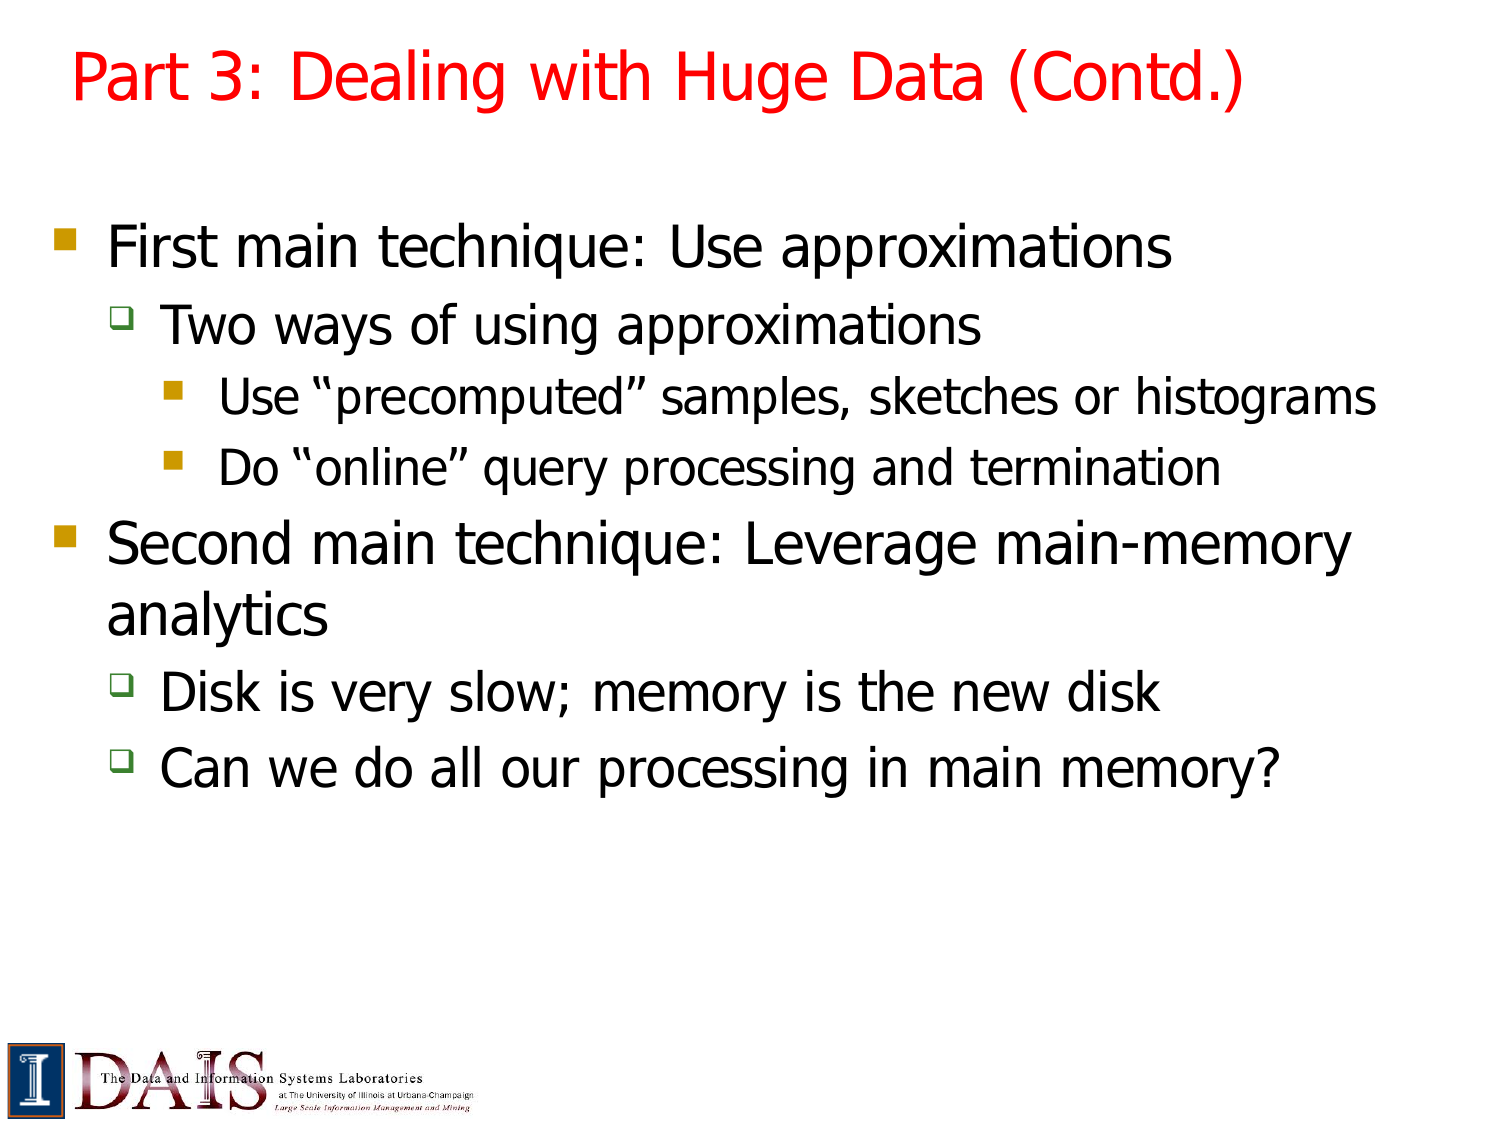

# Part 3: Dealing with Huge Data (Contd.)
First main technique: Use approximations
Two ways of using approximations
Use “precomputed” samples, sketches or histograms
Do “online” query processing and termination
Second main technique: Leverage main-memory analytics
Disk is very slow; memory is the new disk
Can we do all our processing in main memory?